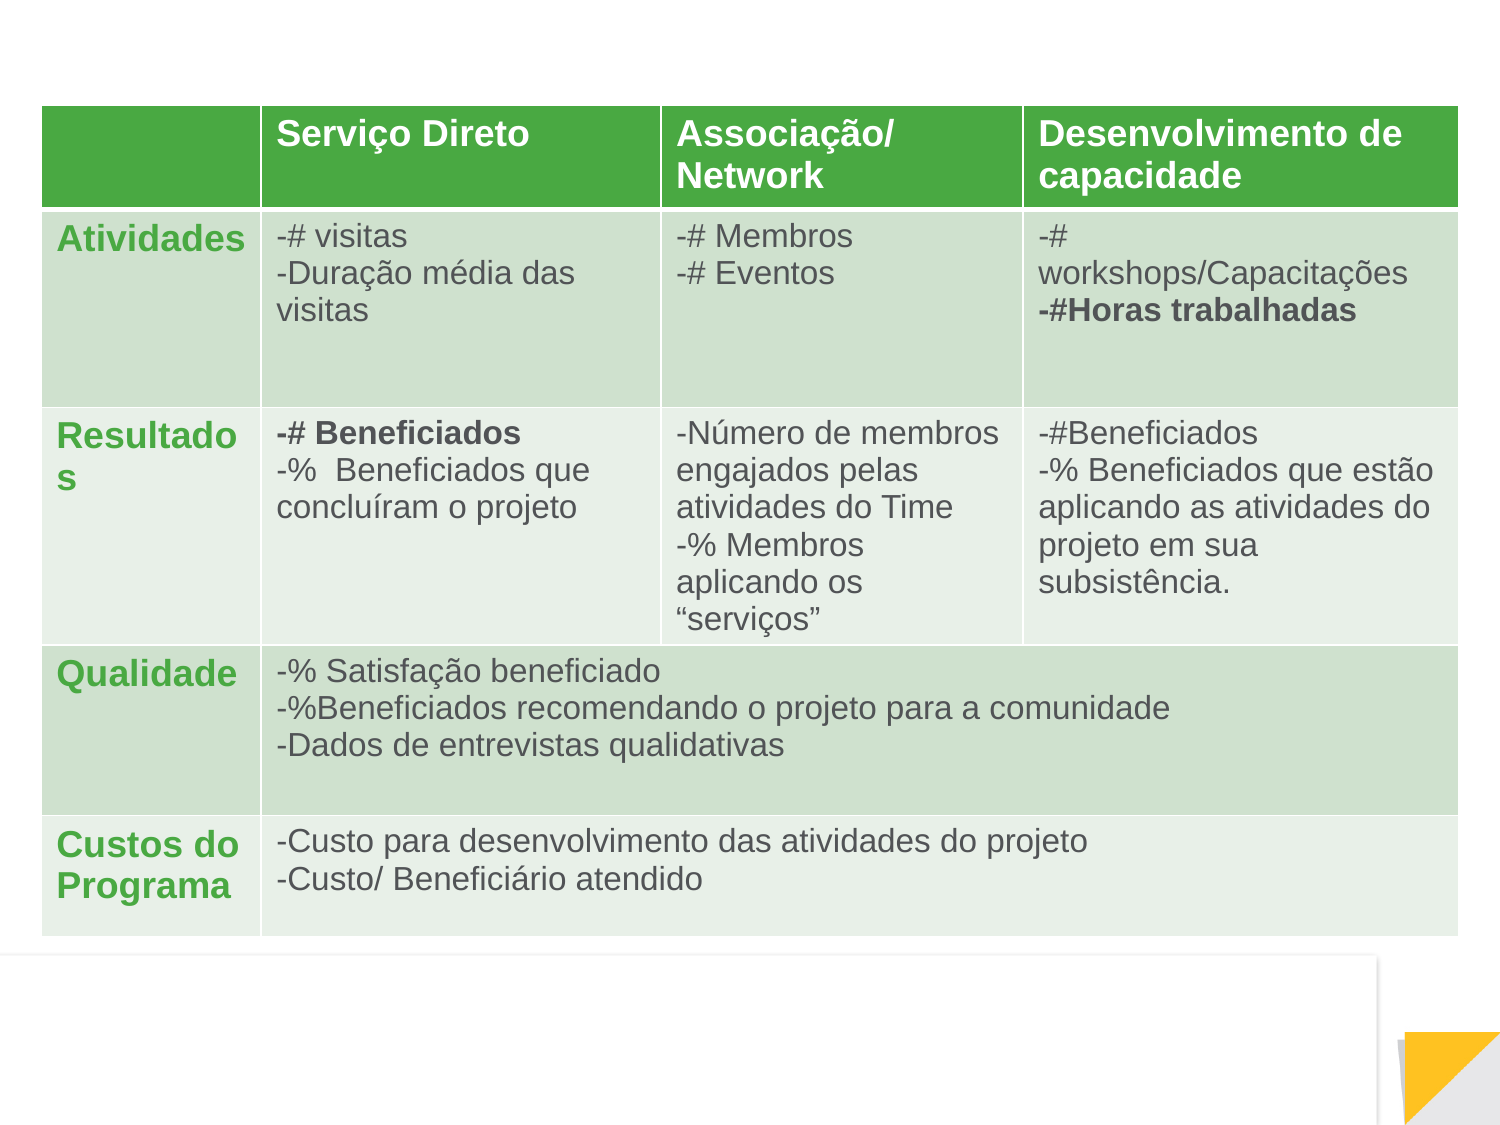

#
|  | Serviço Direto | Associação/ Network | Desenvolvimento de capacidade |
| --- | --- | --- | --- |
| Atividades | -# visitas -Duração média das visitas | -# Membros -# Eventos | -# workshops/Capacitações -#Horas trabalhadas |
| Resultados | -# Beneficiados -% Beneficiados que concluíram o projeto | -Número de membros engajados pelas atividades do Time -% Membros aplicando os “serviços” | -#Beneficiados -% Beneficiados que estão aplicando as atividades do projeto em sua subsistência. |
| Qualidade | -% Satisfação beneficiado -%Beneficiados recomendando o projeto para a comunidade -Dados de entrevistas qualidativas |  |  |
| Custos do Programa | -Custo para desenvolvimento das atividades do projeto -Custo/ Beneficiário atendido |  |  |